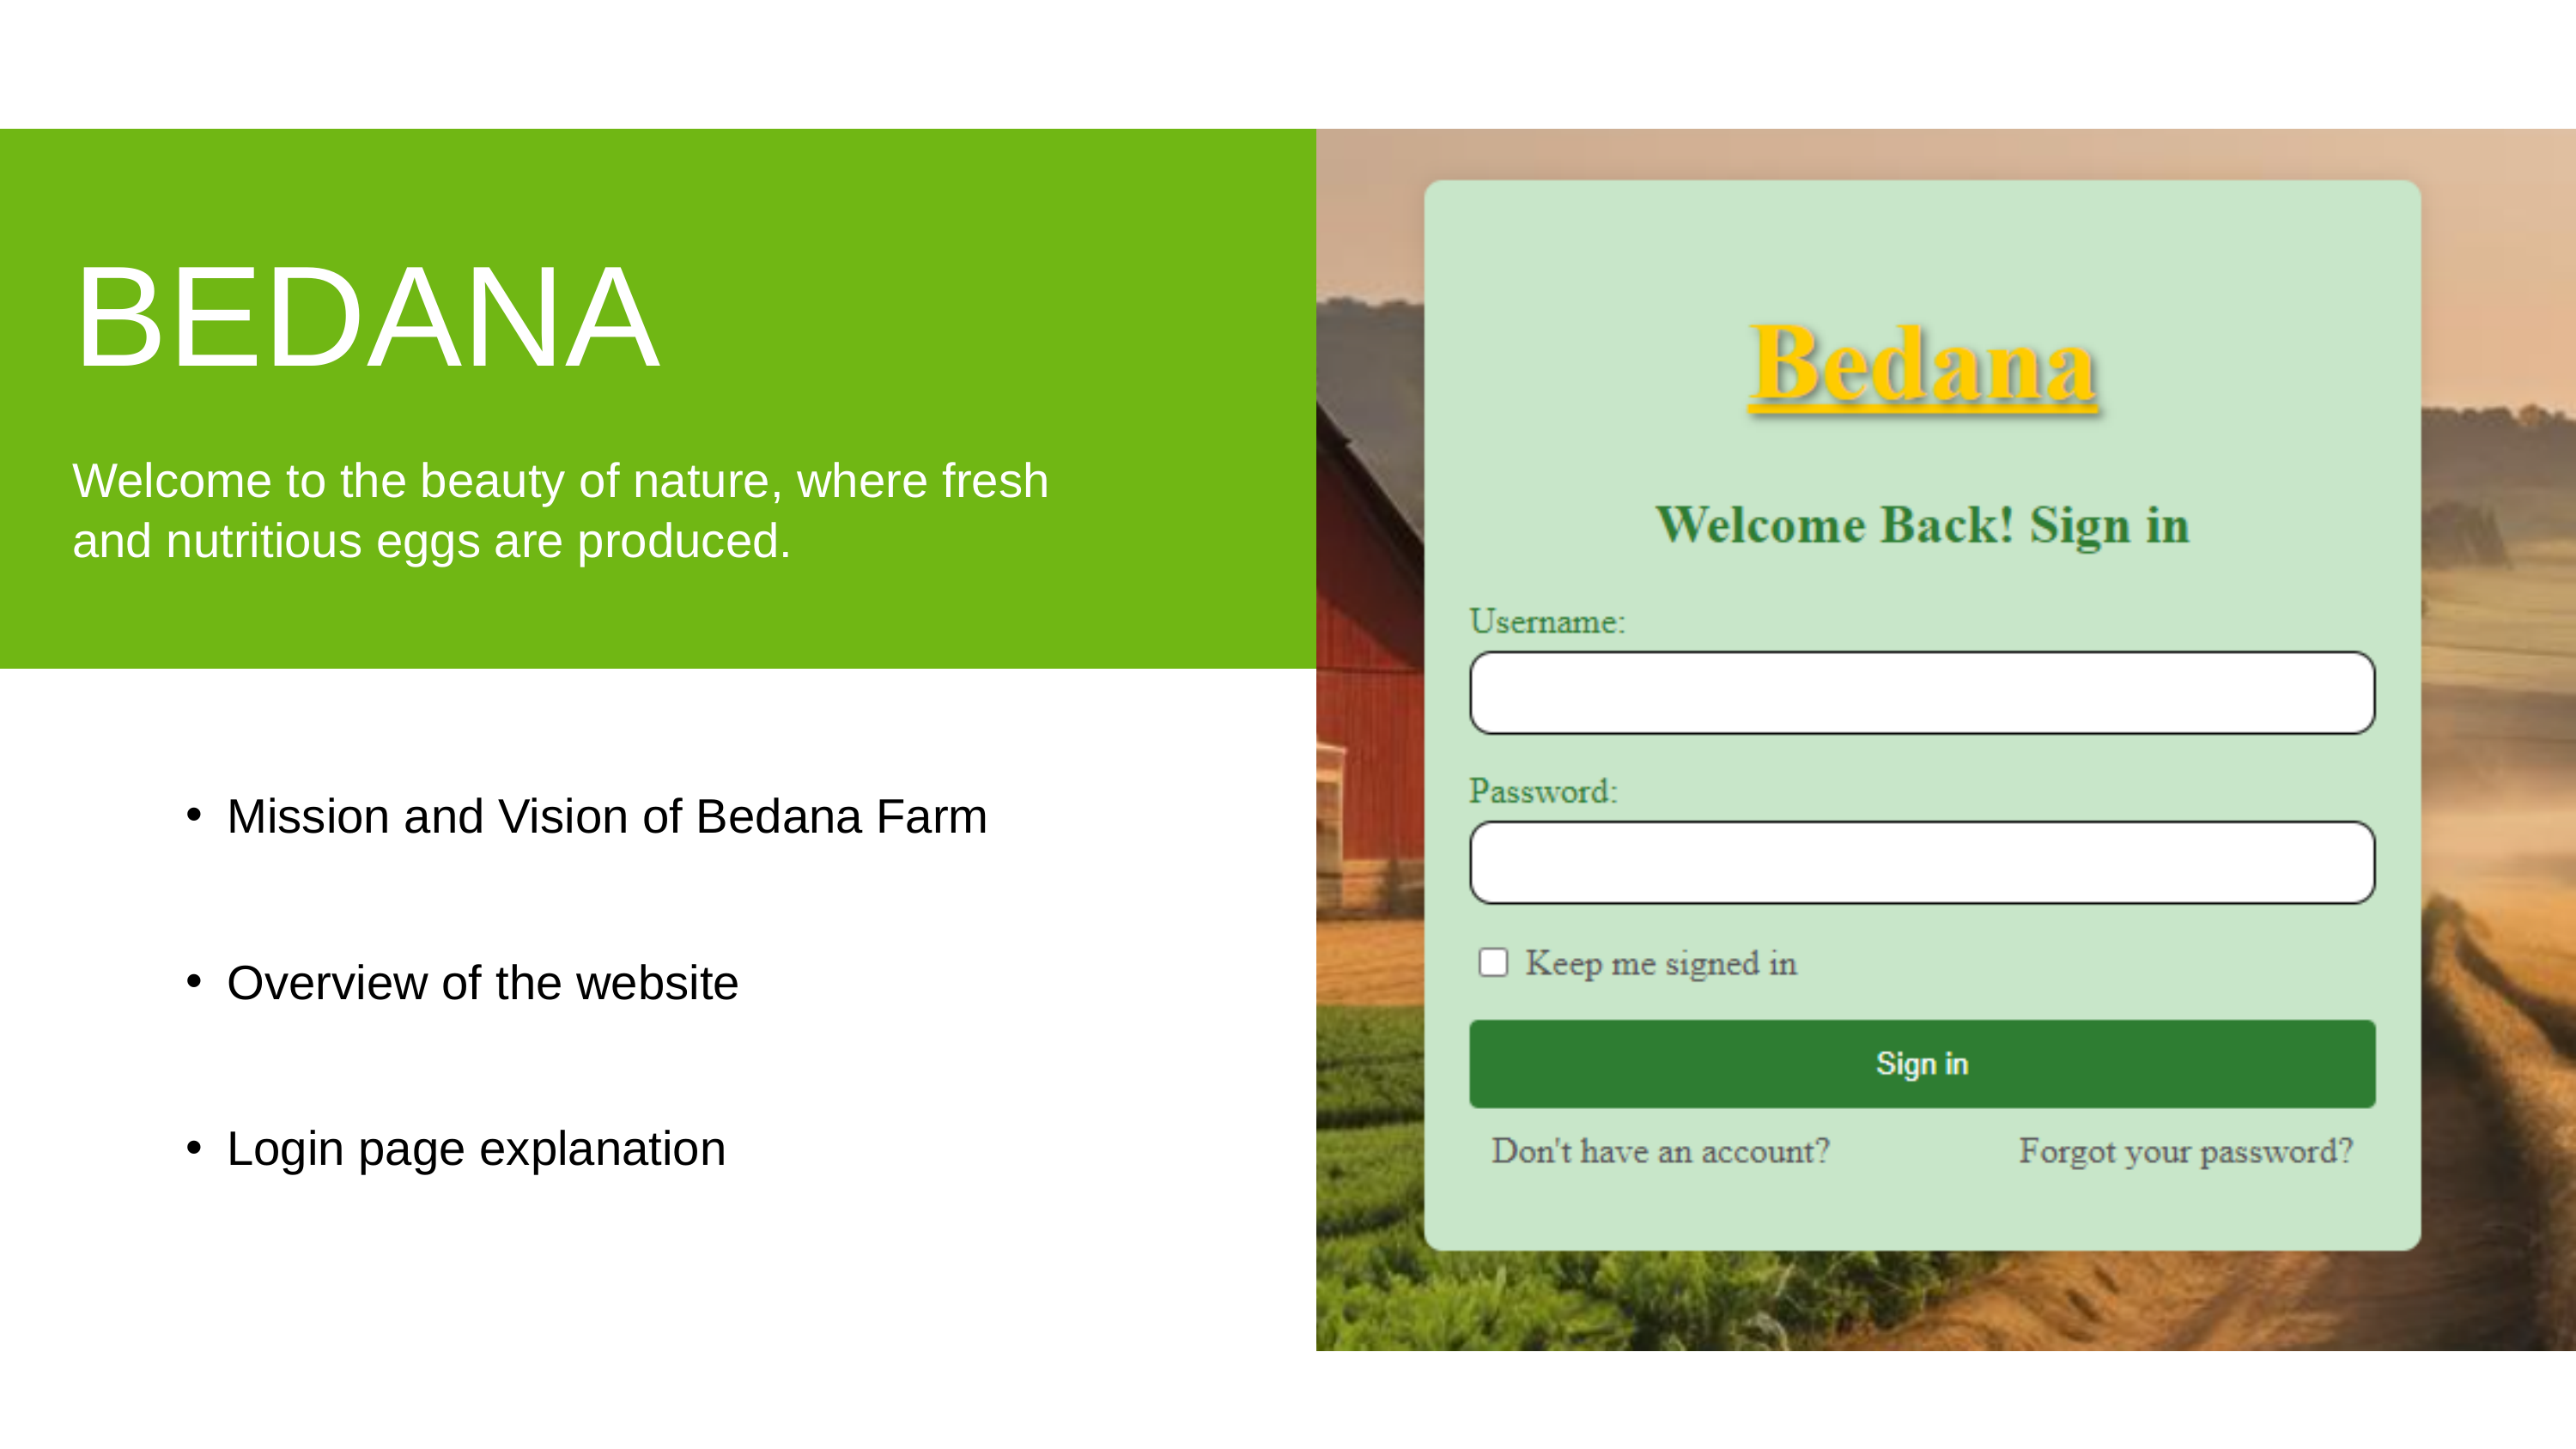

BEDANA
Welcome to the beauty of nature, where fresh and nutritious eggs are produced.
Mission and Vision of Bedana Farm

Overview of the website

Login page explanation